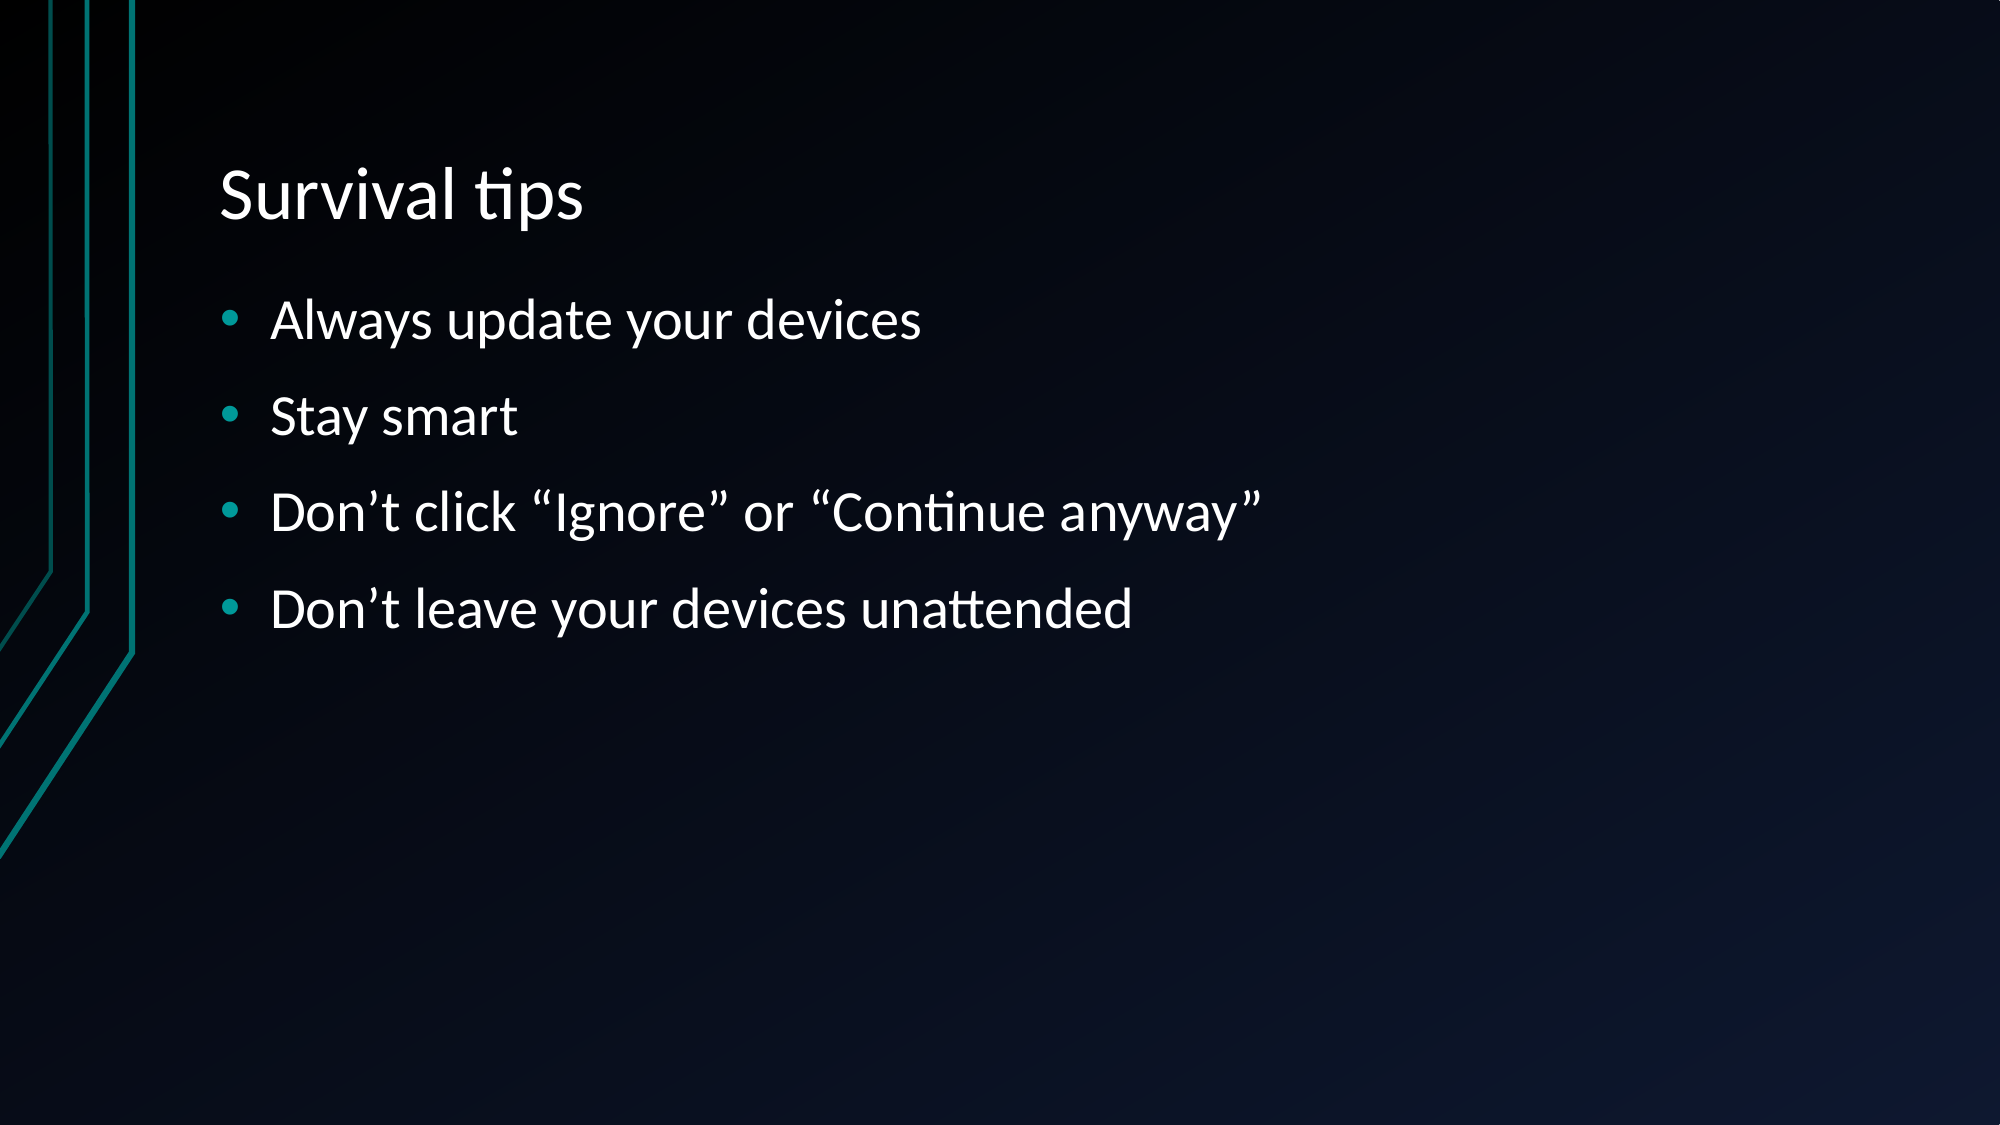

# Survival tips
Always update your devices
Stay smart
Don’t click “Ignore” or “Continue anyway”
Don’t leave your devices unattended